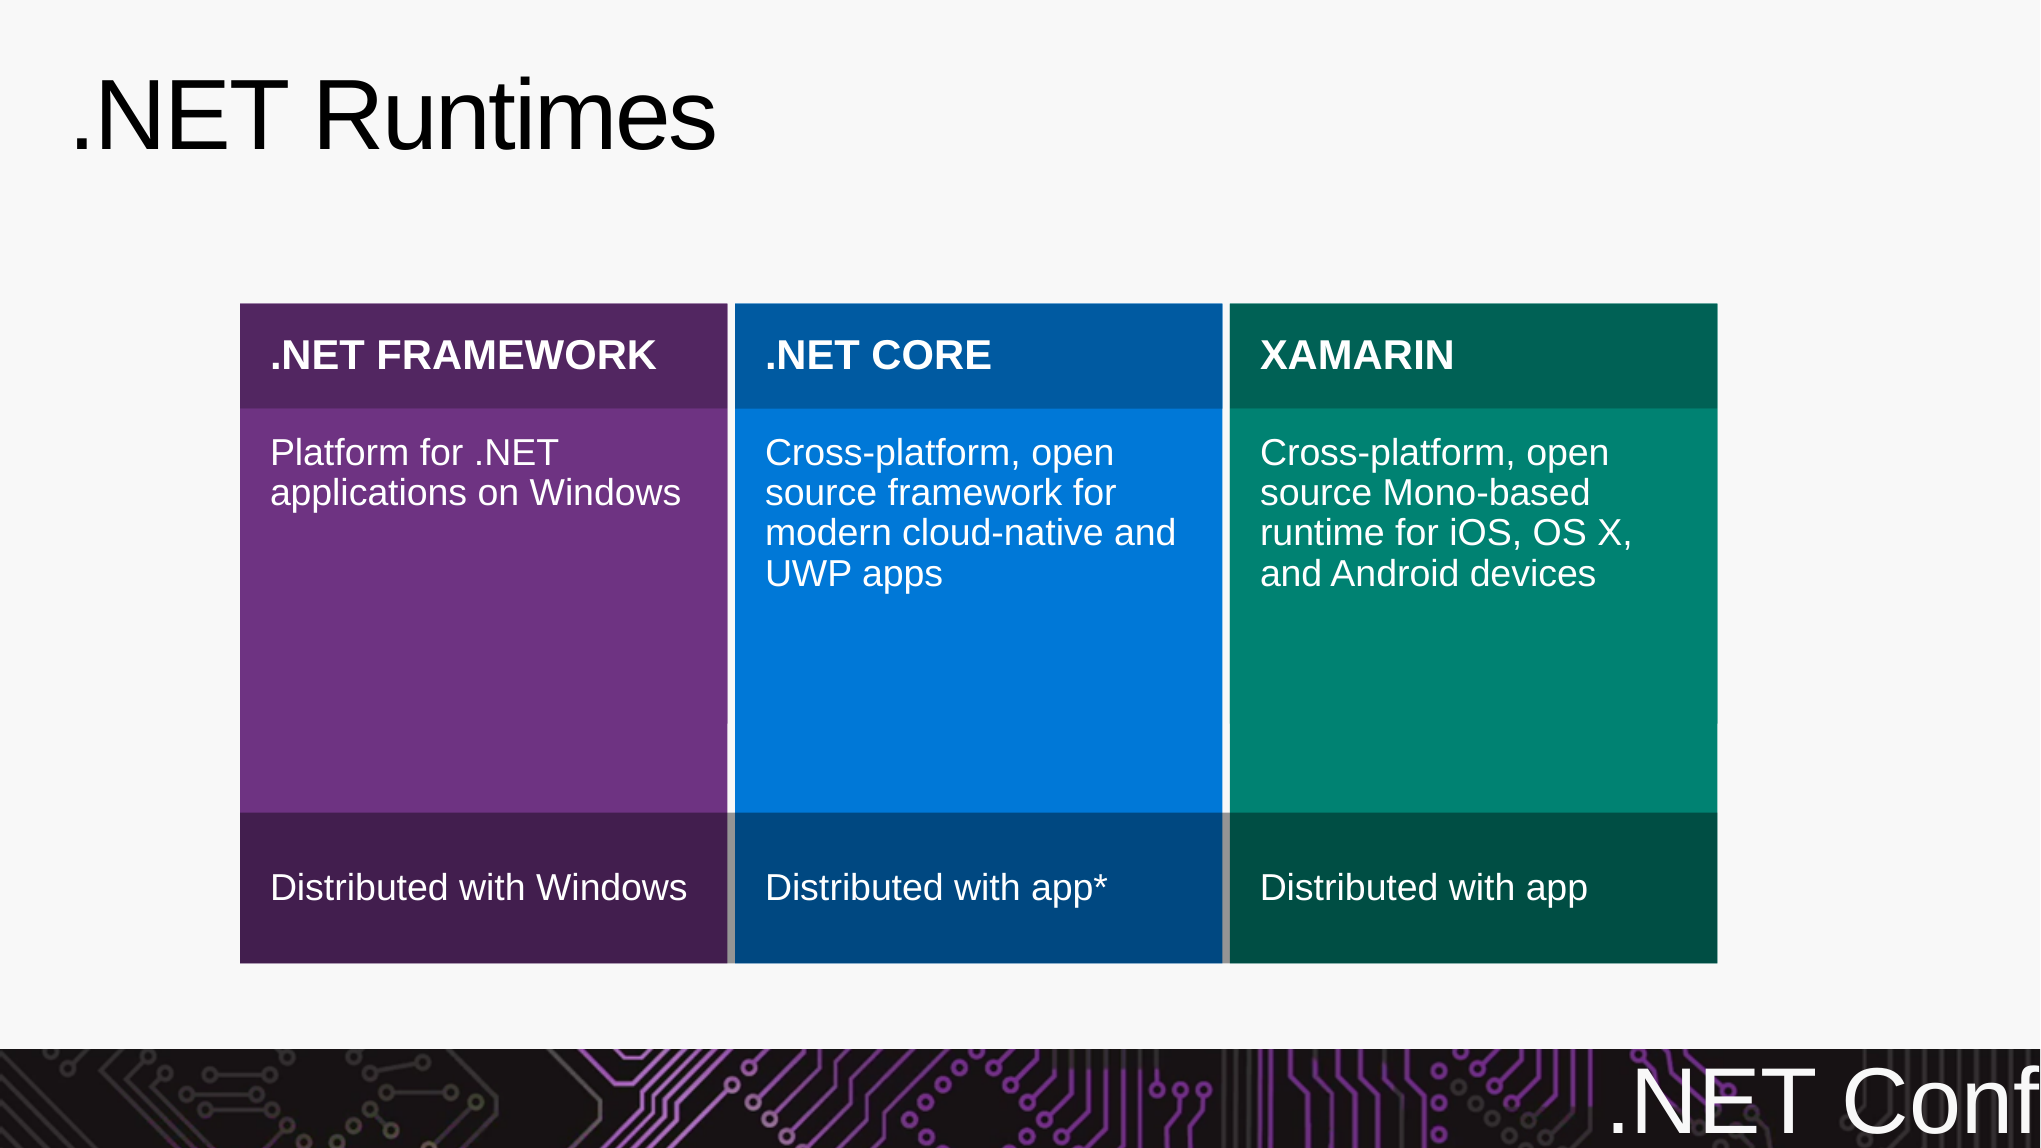

# .NET Runtimes

.NET FRAMEWORK
Platform for .NET applications on Windows

.NET CORE
Cross-platform, open source framework for modern cloud-native and UWP apps

XAMARIN
Cross-platform, open source Mono-based runtime for iOS, OS X,
and Android devices

Distributed with Windows
Distributed with app*
Distributed with app